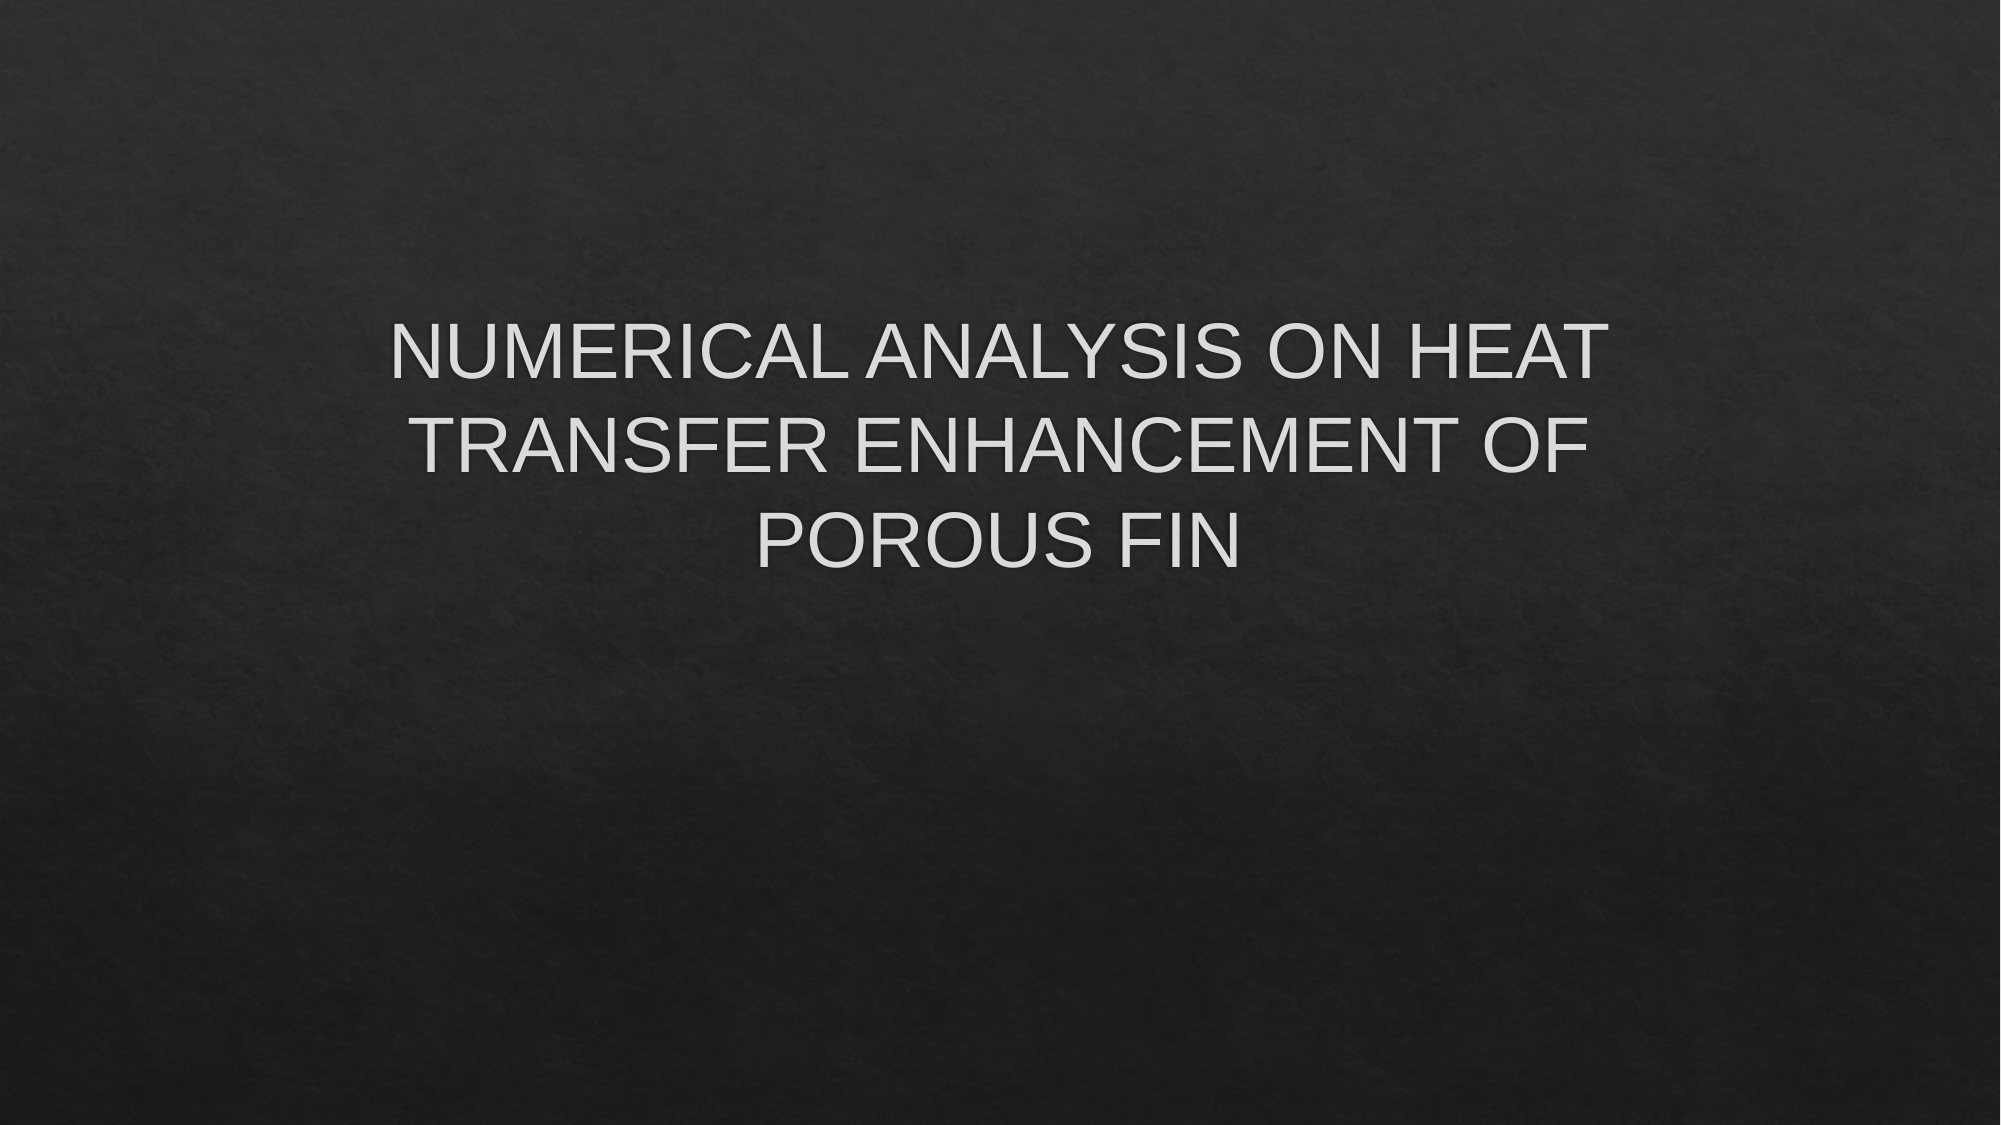

# NUMERICAL ANALYSIS ON HEAT TRANSFER ENHANCEMENT OF POROUS FIN